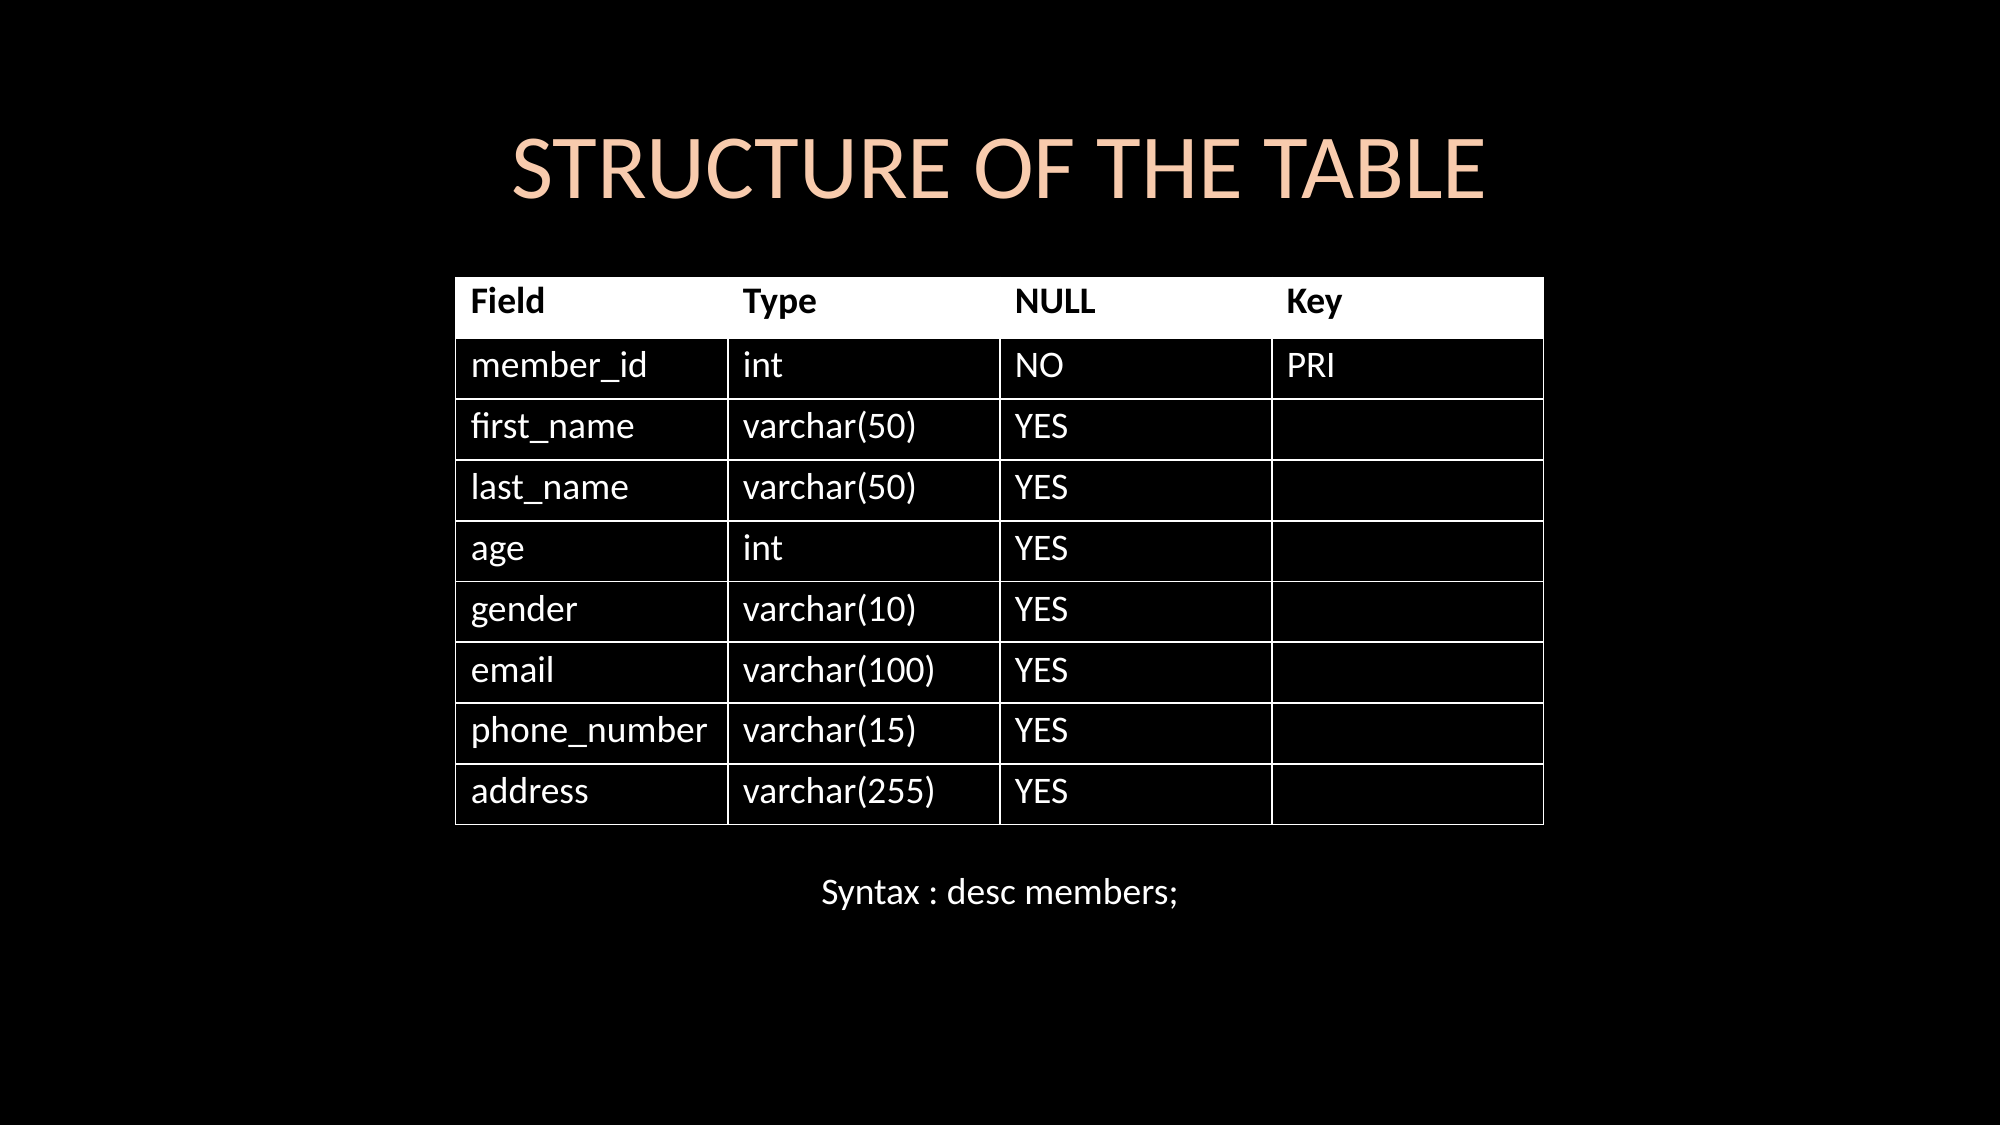

# STRUCTURE OF THE TABLE
| Field | Type | NULL | Key |
| --- | --- | --- | --- |
| member\_id | int | NO | PRI |
| first\_name | varchar(50) | YES |  |
| last\_name | varchar(50) | YES |  |
| age | int | YES |  |
| gender | varchar(10) | YES |  |
| email | varchar(100) | YES |  |
| phone\_number | varchar(15) | YES |  |
| address | varchar(255) | YES |  |
Syntax : desc members;